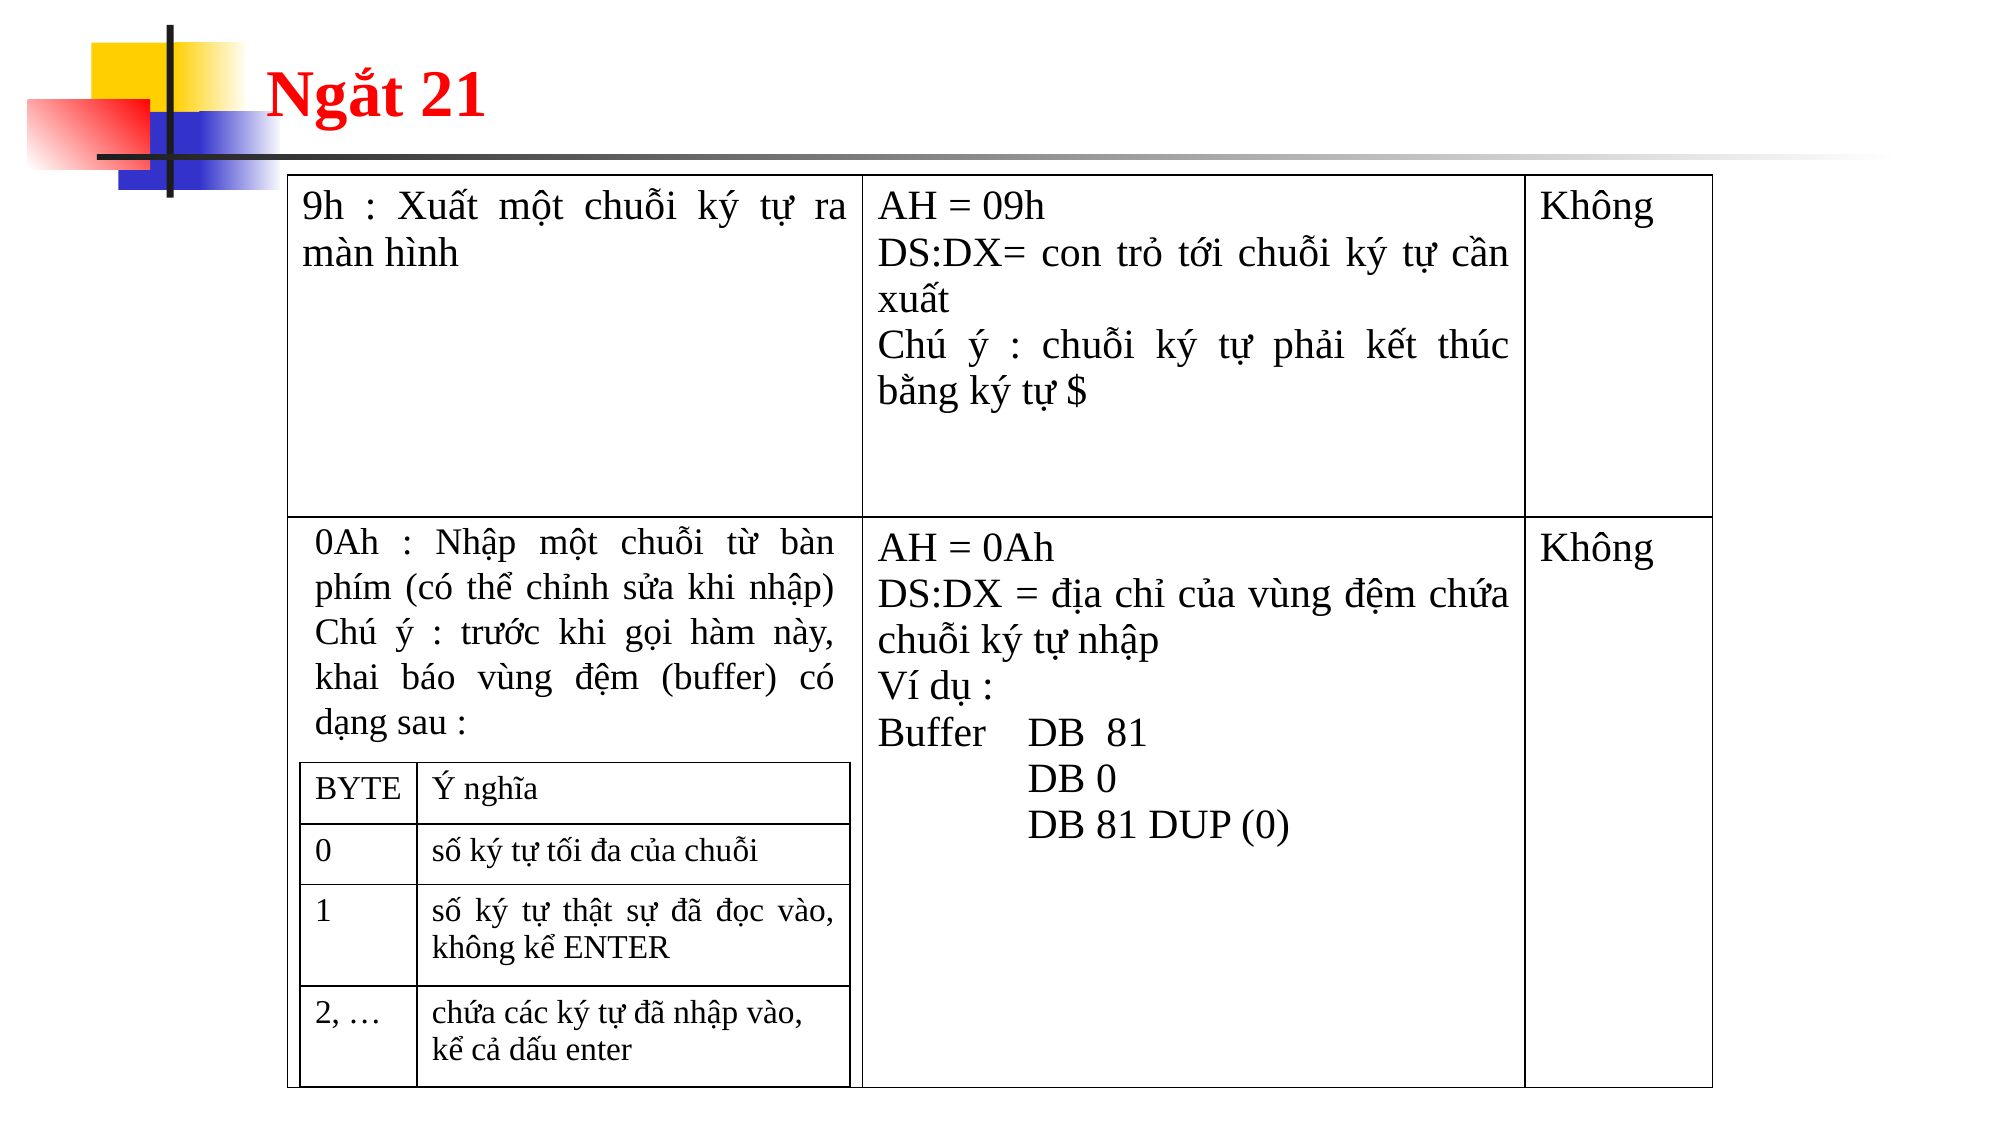

# Ngắt 21
| 9h : Xuất một chuỗi ký tự ra màn hình | AH = 09h DS:DX= con trỏ tới chuỗi ký tự cần xuất Chú ý : chuỗi ký tự phải kết thúc bằng ký tự $ | Không |
| --- | --- | --- |
|  | AH = 0Ah DS:DX = địa chỉ của vùng đệm chứa chuỗi ký tự nhập Ví dụ : Buffer DB 81 DB 0 DB 81 DUP (0) | Không |
0Ah : Nhập một chuỗi từ bàn phím (có thể chỉnh sửa khi nhập) Chú ý : trước khi gọi hàm này, khai báo vùng đệm (buffer) có dạng sau :
| BYTE | Ý nghĩa |
| --- | --- |
| 0 | số ký tự tối đa của chuỗi |
| 1 | số ký tự thật sự đã đọc vào, không kể ENTER |
| 2, … | chứa các ký tự đã nhập vào, kể cả dấu enter |